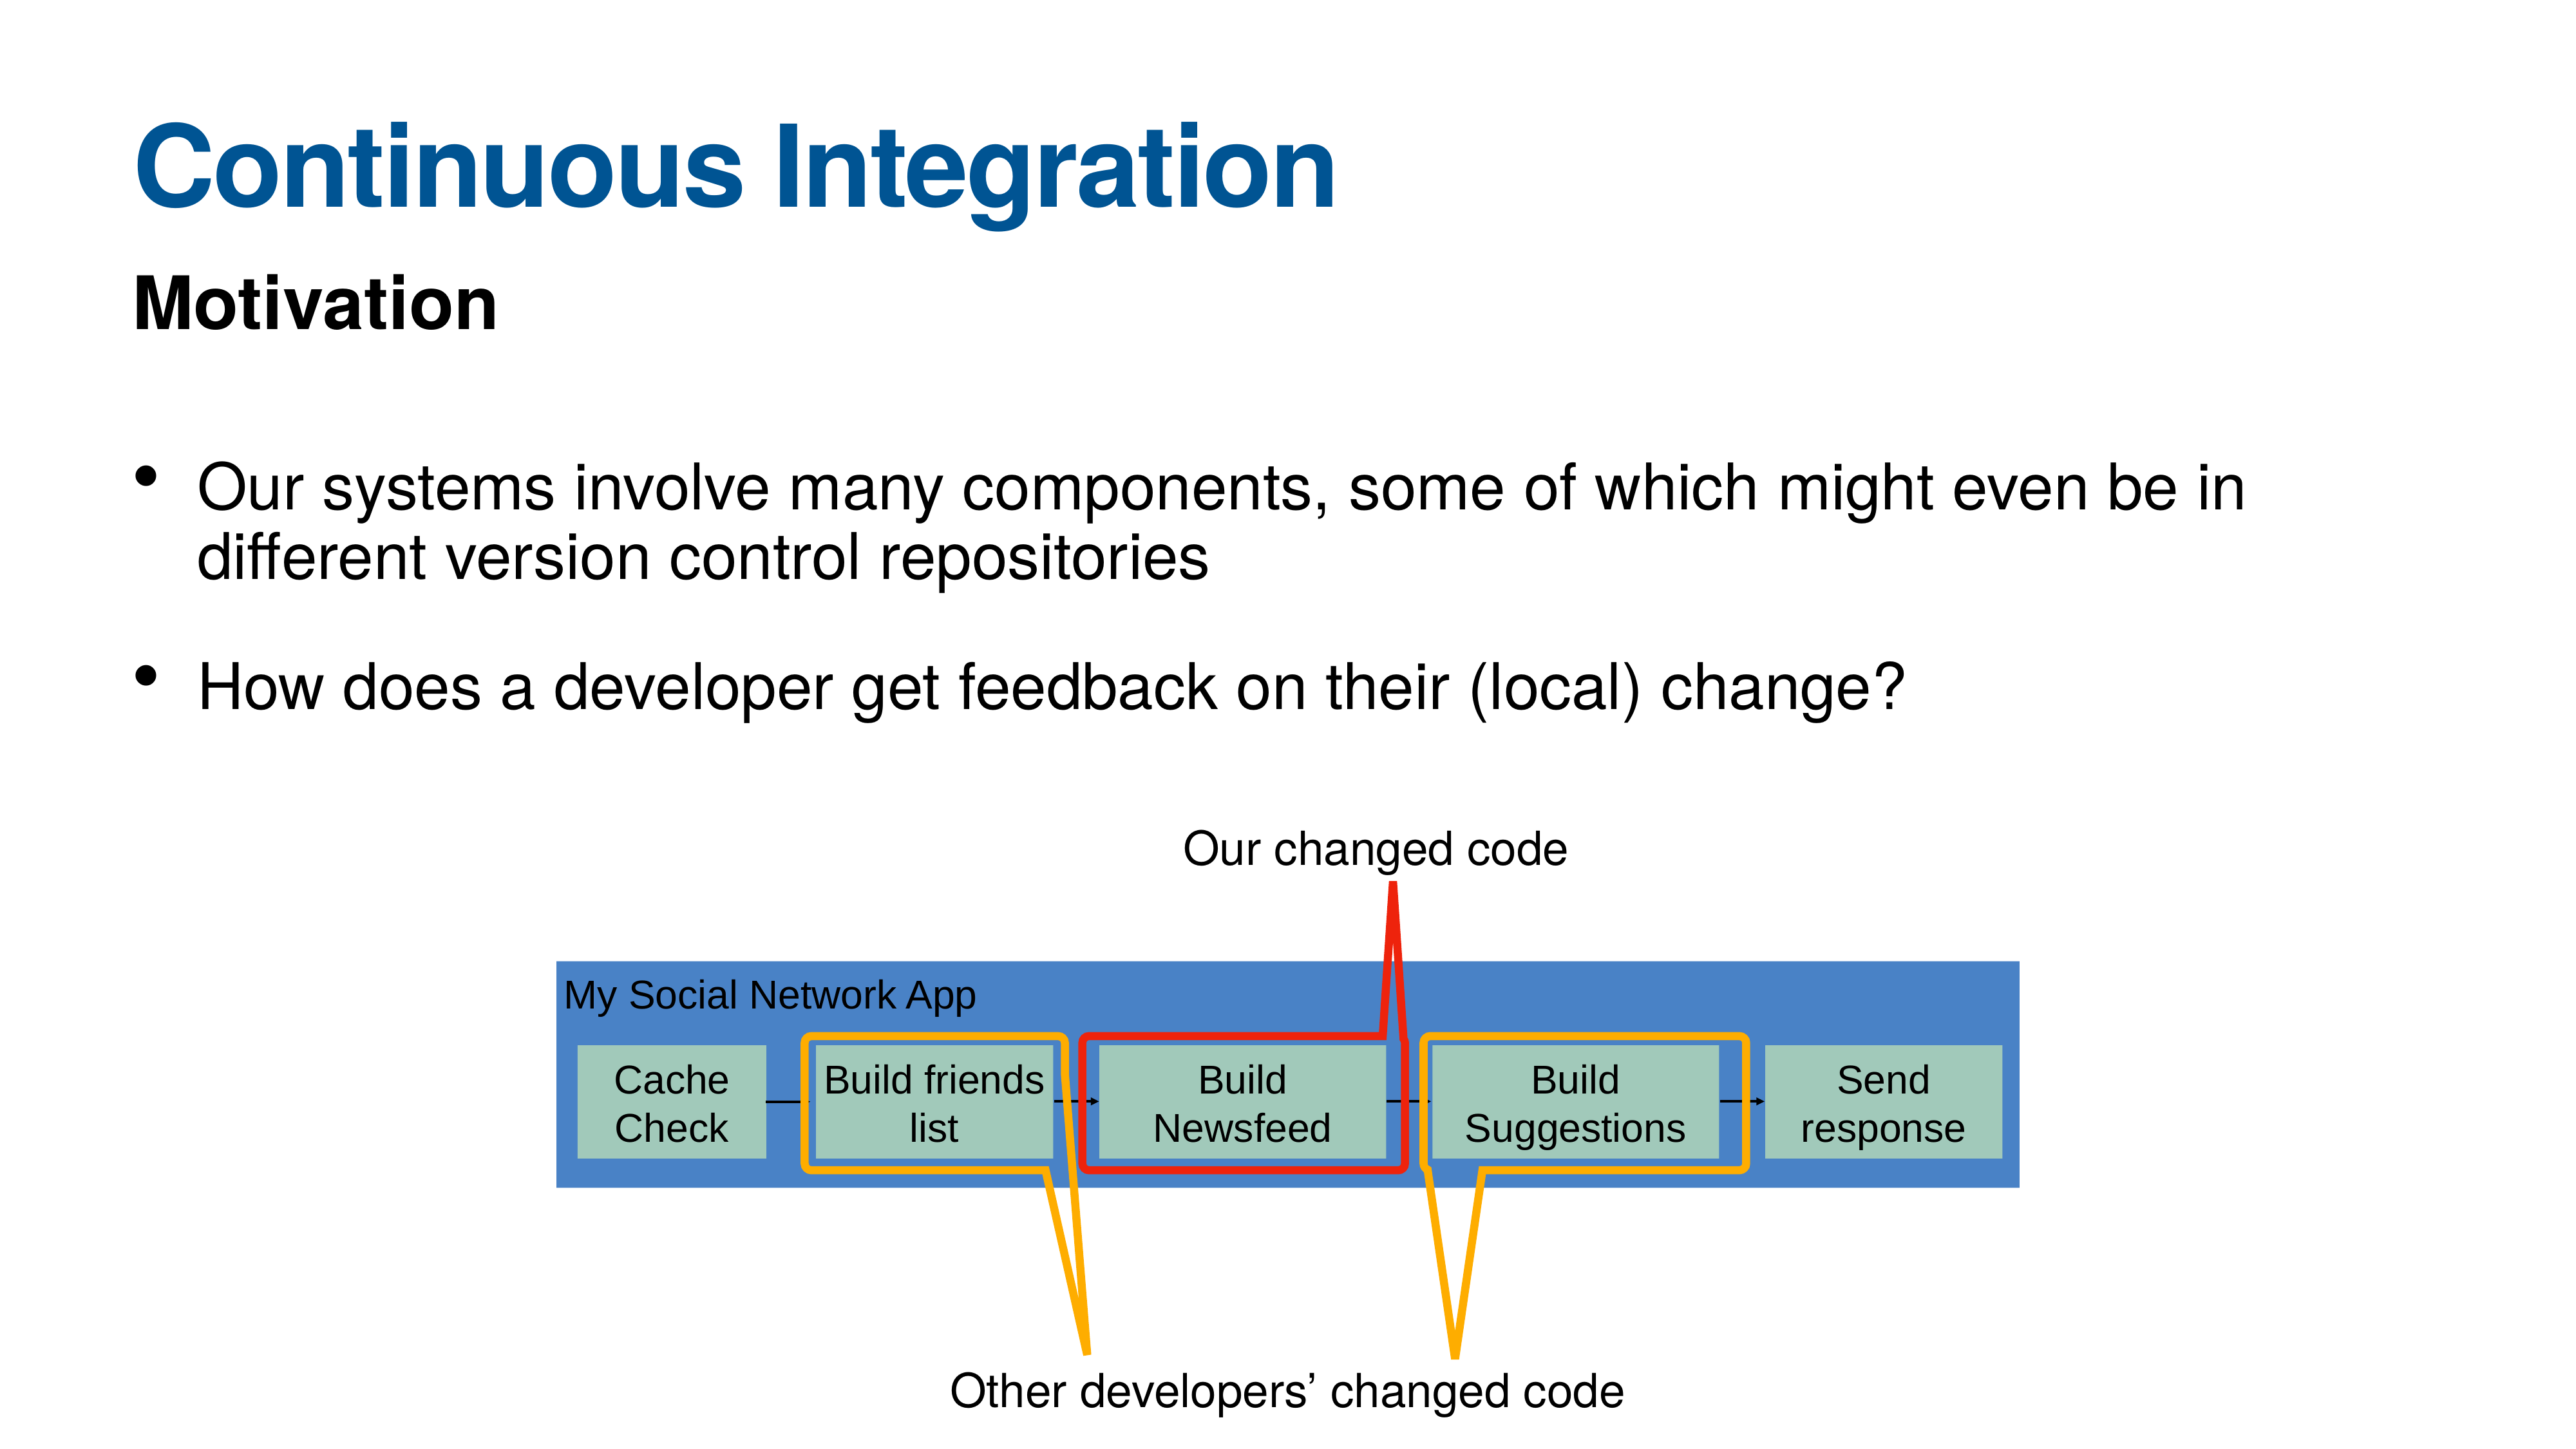

# Continuous Integration
Motivation
Our systems involve many components, some of which might even be in different version control repositories
How does a developer get feedback on their (local) change?
Our changed code

My Social Network App

Cache Check

Build friends list

Build Newsfeed

Build Suggestions

Send response

Other developers’ changed code